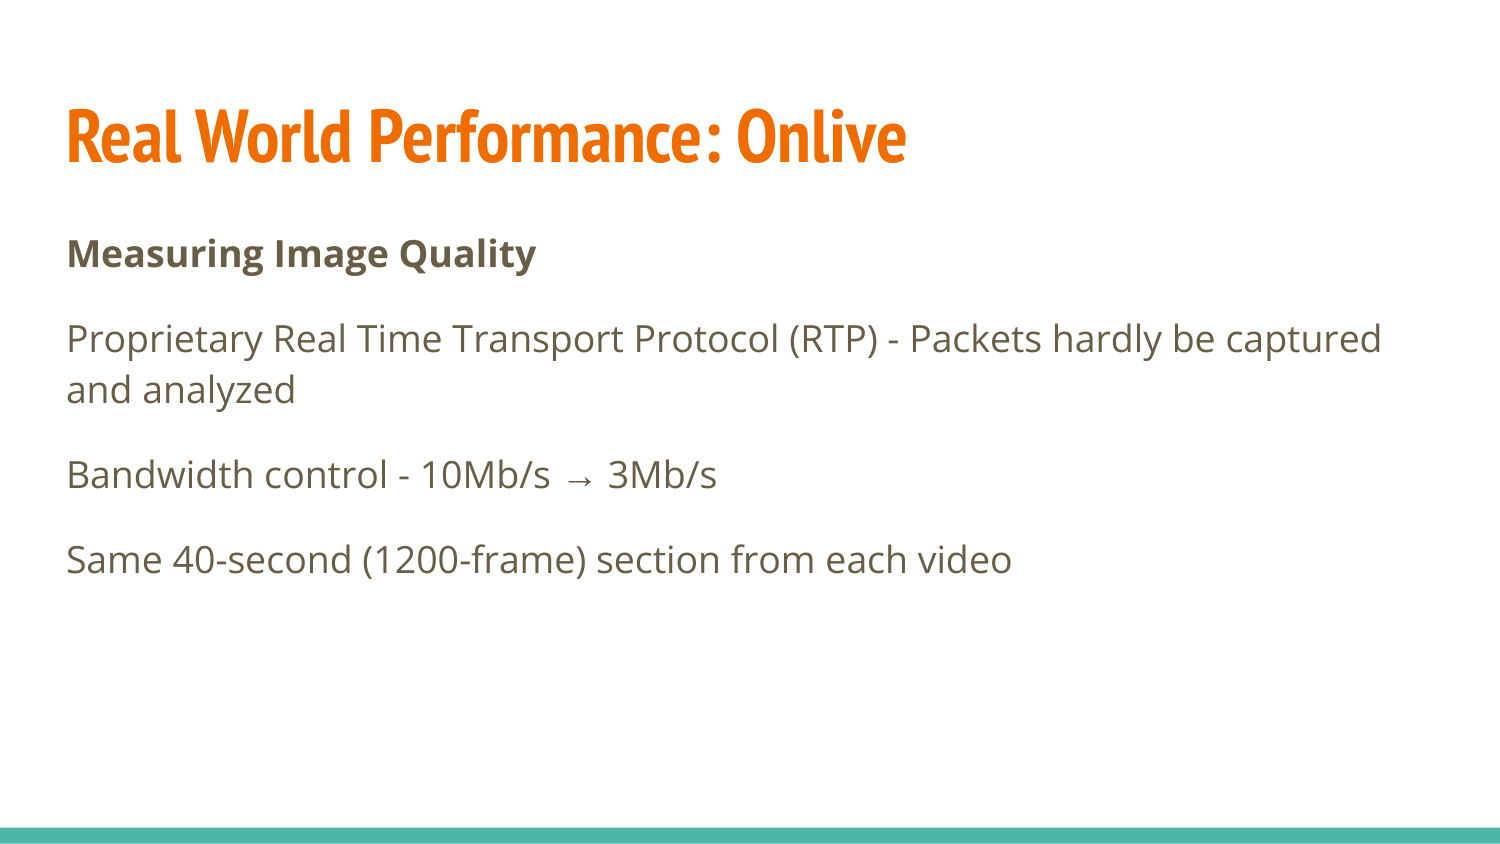

# Real World Performance: Onlive
Measuring Image Quality
Proprietary Real Time Transport Protocol (RTP) - Packets hardly be captured and analyzed
Bandwidth control - 10Mb/s → 3Mb/s
Same 40-second (1200-frame) section from each video